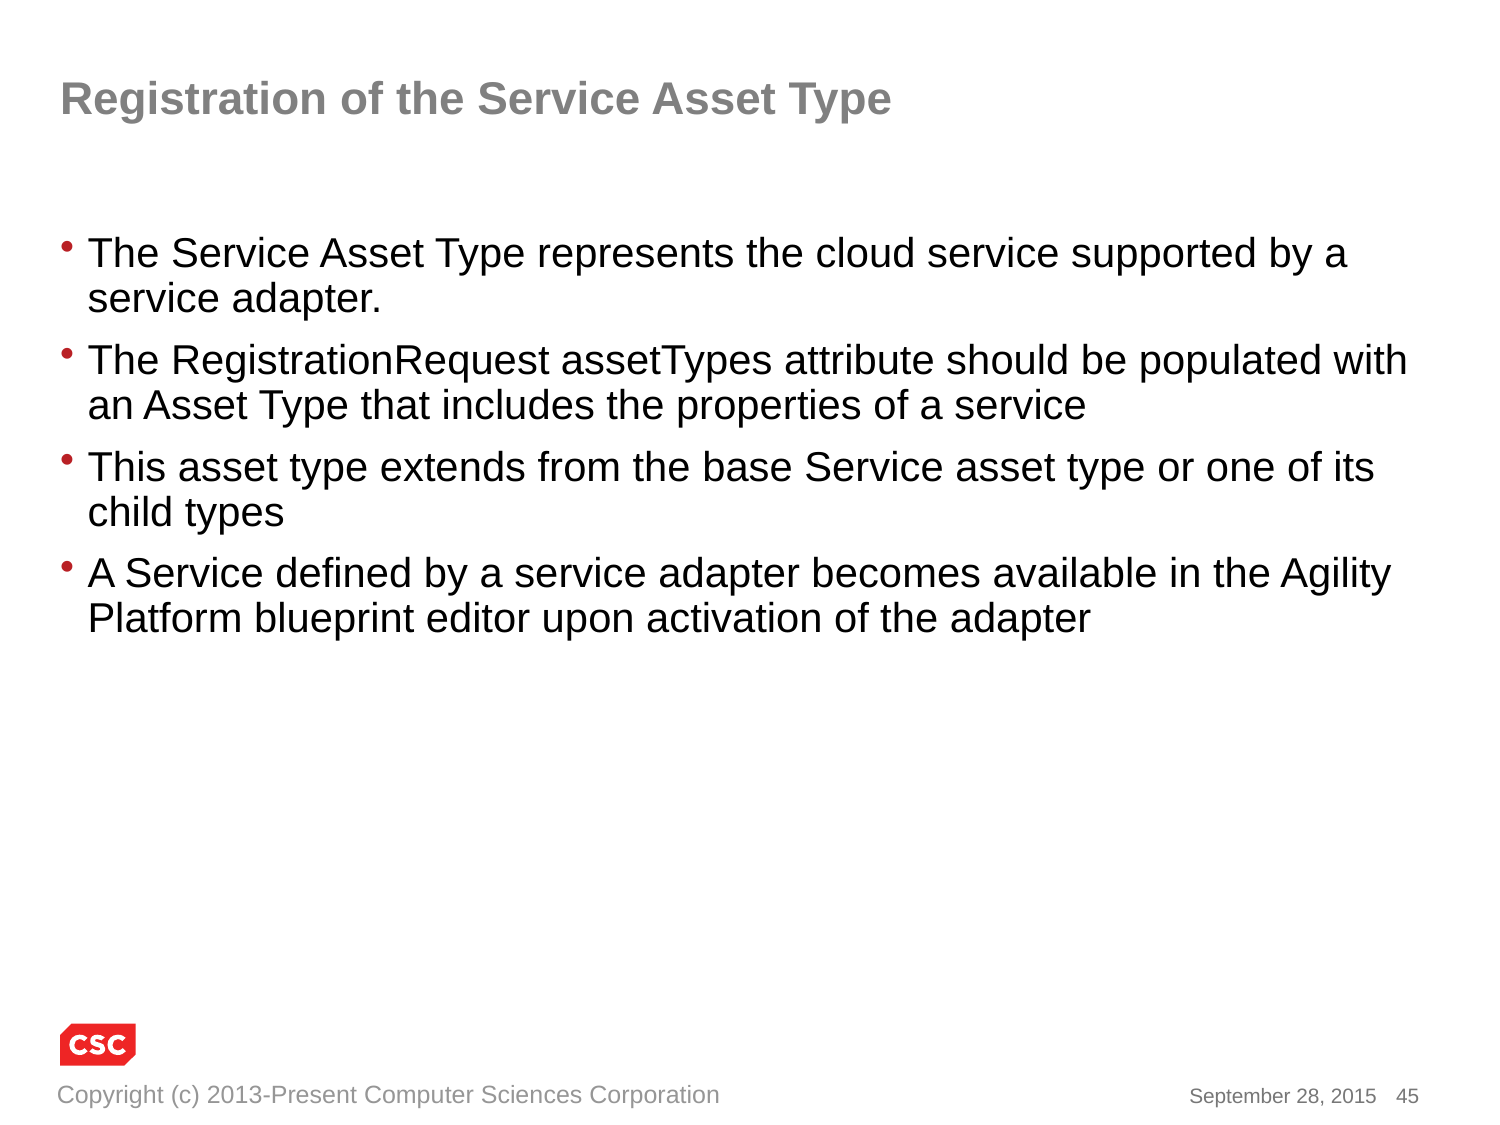

# Registration of the Service Asset Type
The Service Asset Type represents the cloud service supported by a service adapter.
The RegistrationRequest assetTypes attribute should be populated with an Asset Type that includes the properties of a service
This asset type extends from the base Service asset type or one of its child types
A Service defined by a service adapter becomes available in the Agility Platform blueprint editor upon activation of the adapter